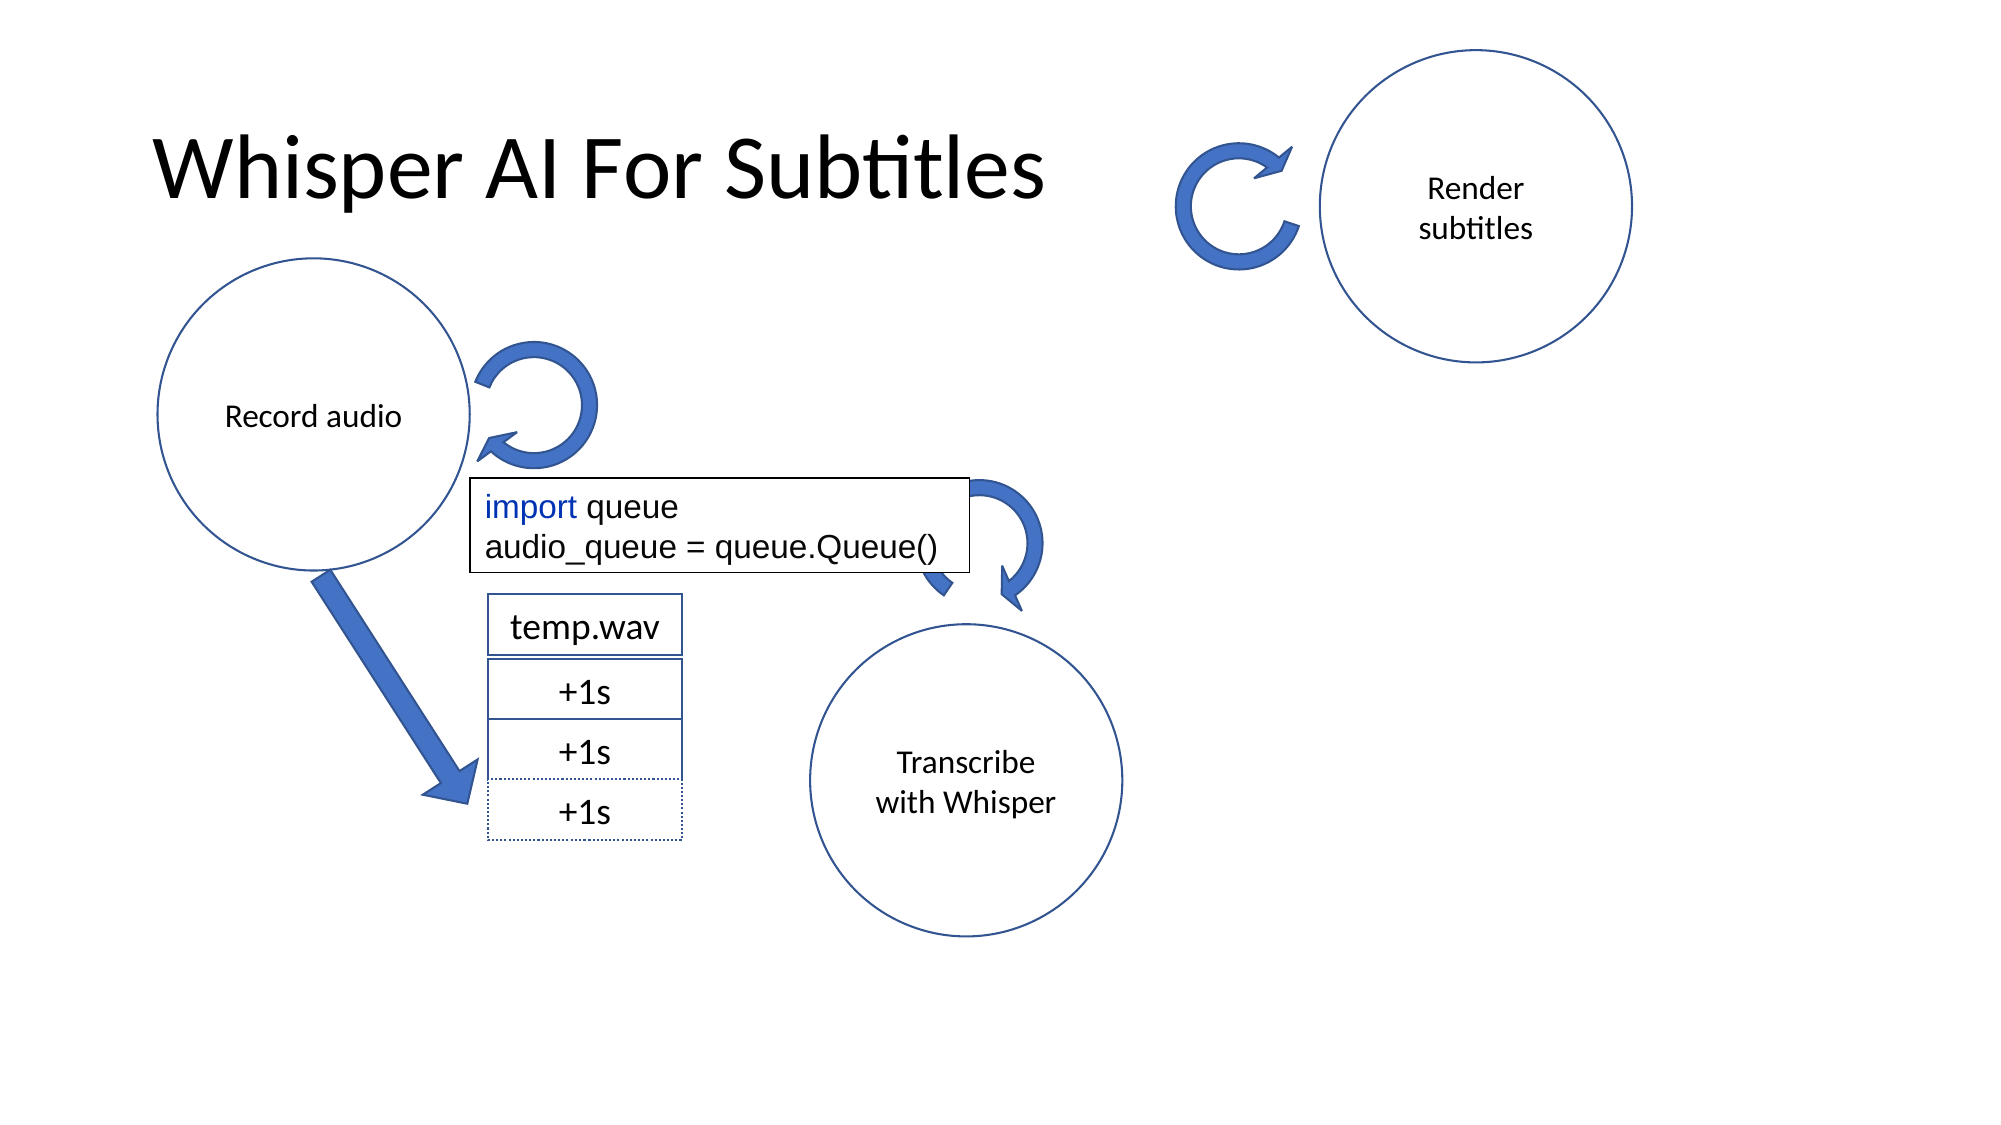

Render subtitles
# Whisper AI For Subtitles

Record audio

import queue
audio_queue = queue.Queue()
temp.wav
Transcribe with Whisper

+1s
+1s
+1s